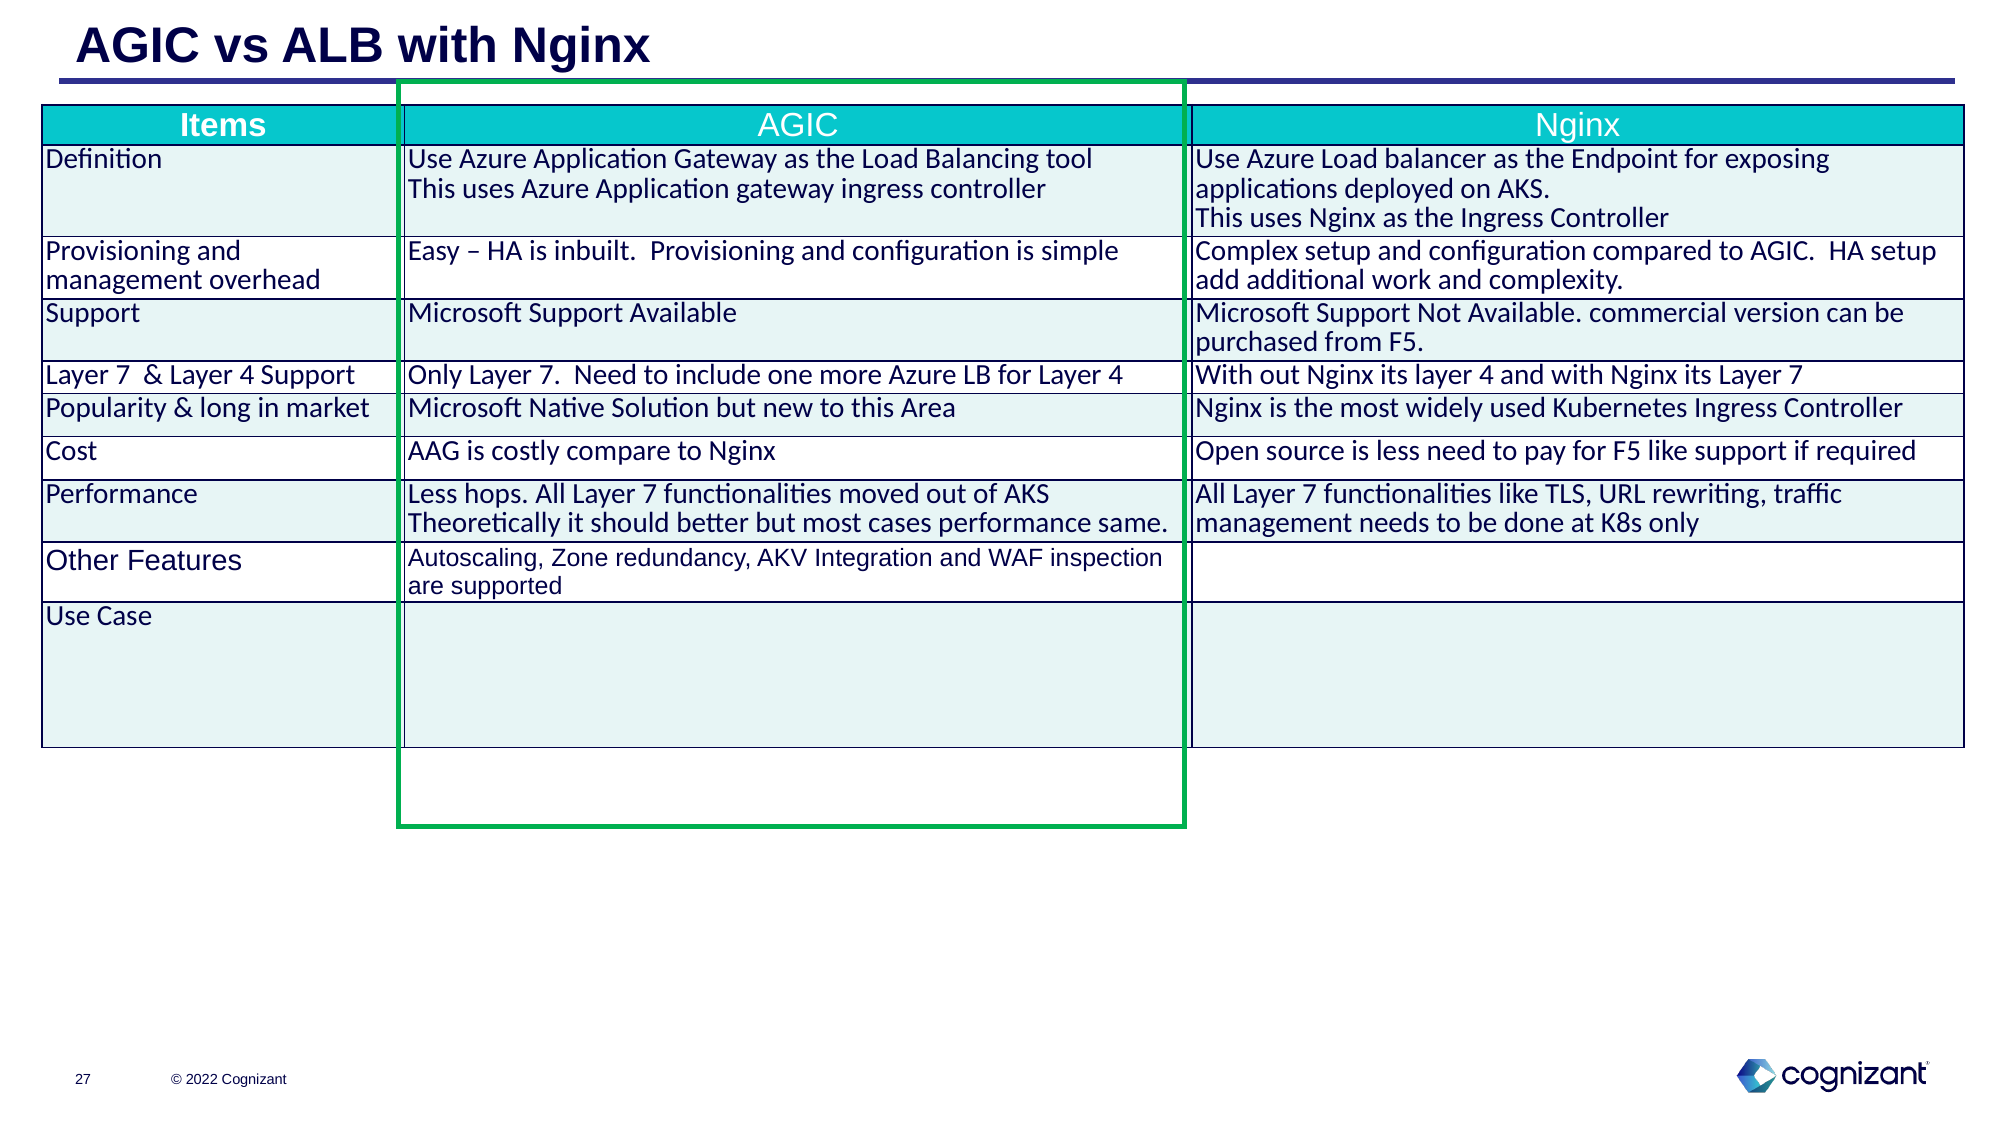

# AGIC vs ALB with Nginx

| Items | AGIC | Nginx |
| --- | --- | --- |
| Definition | Use Azure Application Gateway as the Load Balancing tool This uses Azure Application gateway ingress controller | Use Azure Load balancer as the Endpoint for exposing applications deployed on AKS. This uses Nginx as the Ingress Controller |
| Provisioning and management overhead | Easy – HA is inbuilt. Provisioning and configuration is simple | Complex setup and configuration compared to AGIC. HA setup add additional work and complexity. |
| Support | Microsoft Support Available | Microsoft Support Not Available. commercial version can be purchased from F5. |
| Layer 7 & Layer 4 Support | Only Layer 7. Need to include one more Azure LB for Layer 4 | With out Nginx its layer 4 and with Nginx its Layer 7 |
| Popularity & long in market | Microsoft Native Solution but new to this Area | Nginx is the most widely used Kubernetes Ingress Controller |
| Cost | AAG is costly compare to Nginx | Open source is less need to pay for F5 like support if required |
| Performance | Less hops. All Layer 7 functionalities moved out of AKS Theoretically it should better but most cases performance same. | All Layer 7 functionalities like TLS, URL rewriting, traffic management needs to be done at K8s only |
| Other Features | Autoscaling, Zone redundancy, AKV Integration and WAF inspection are supported |  |
| Use Case |  |  |
© 2022 Cognizant
27